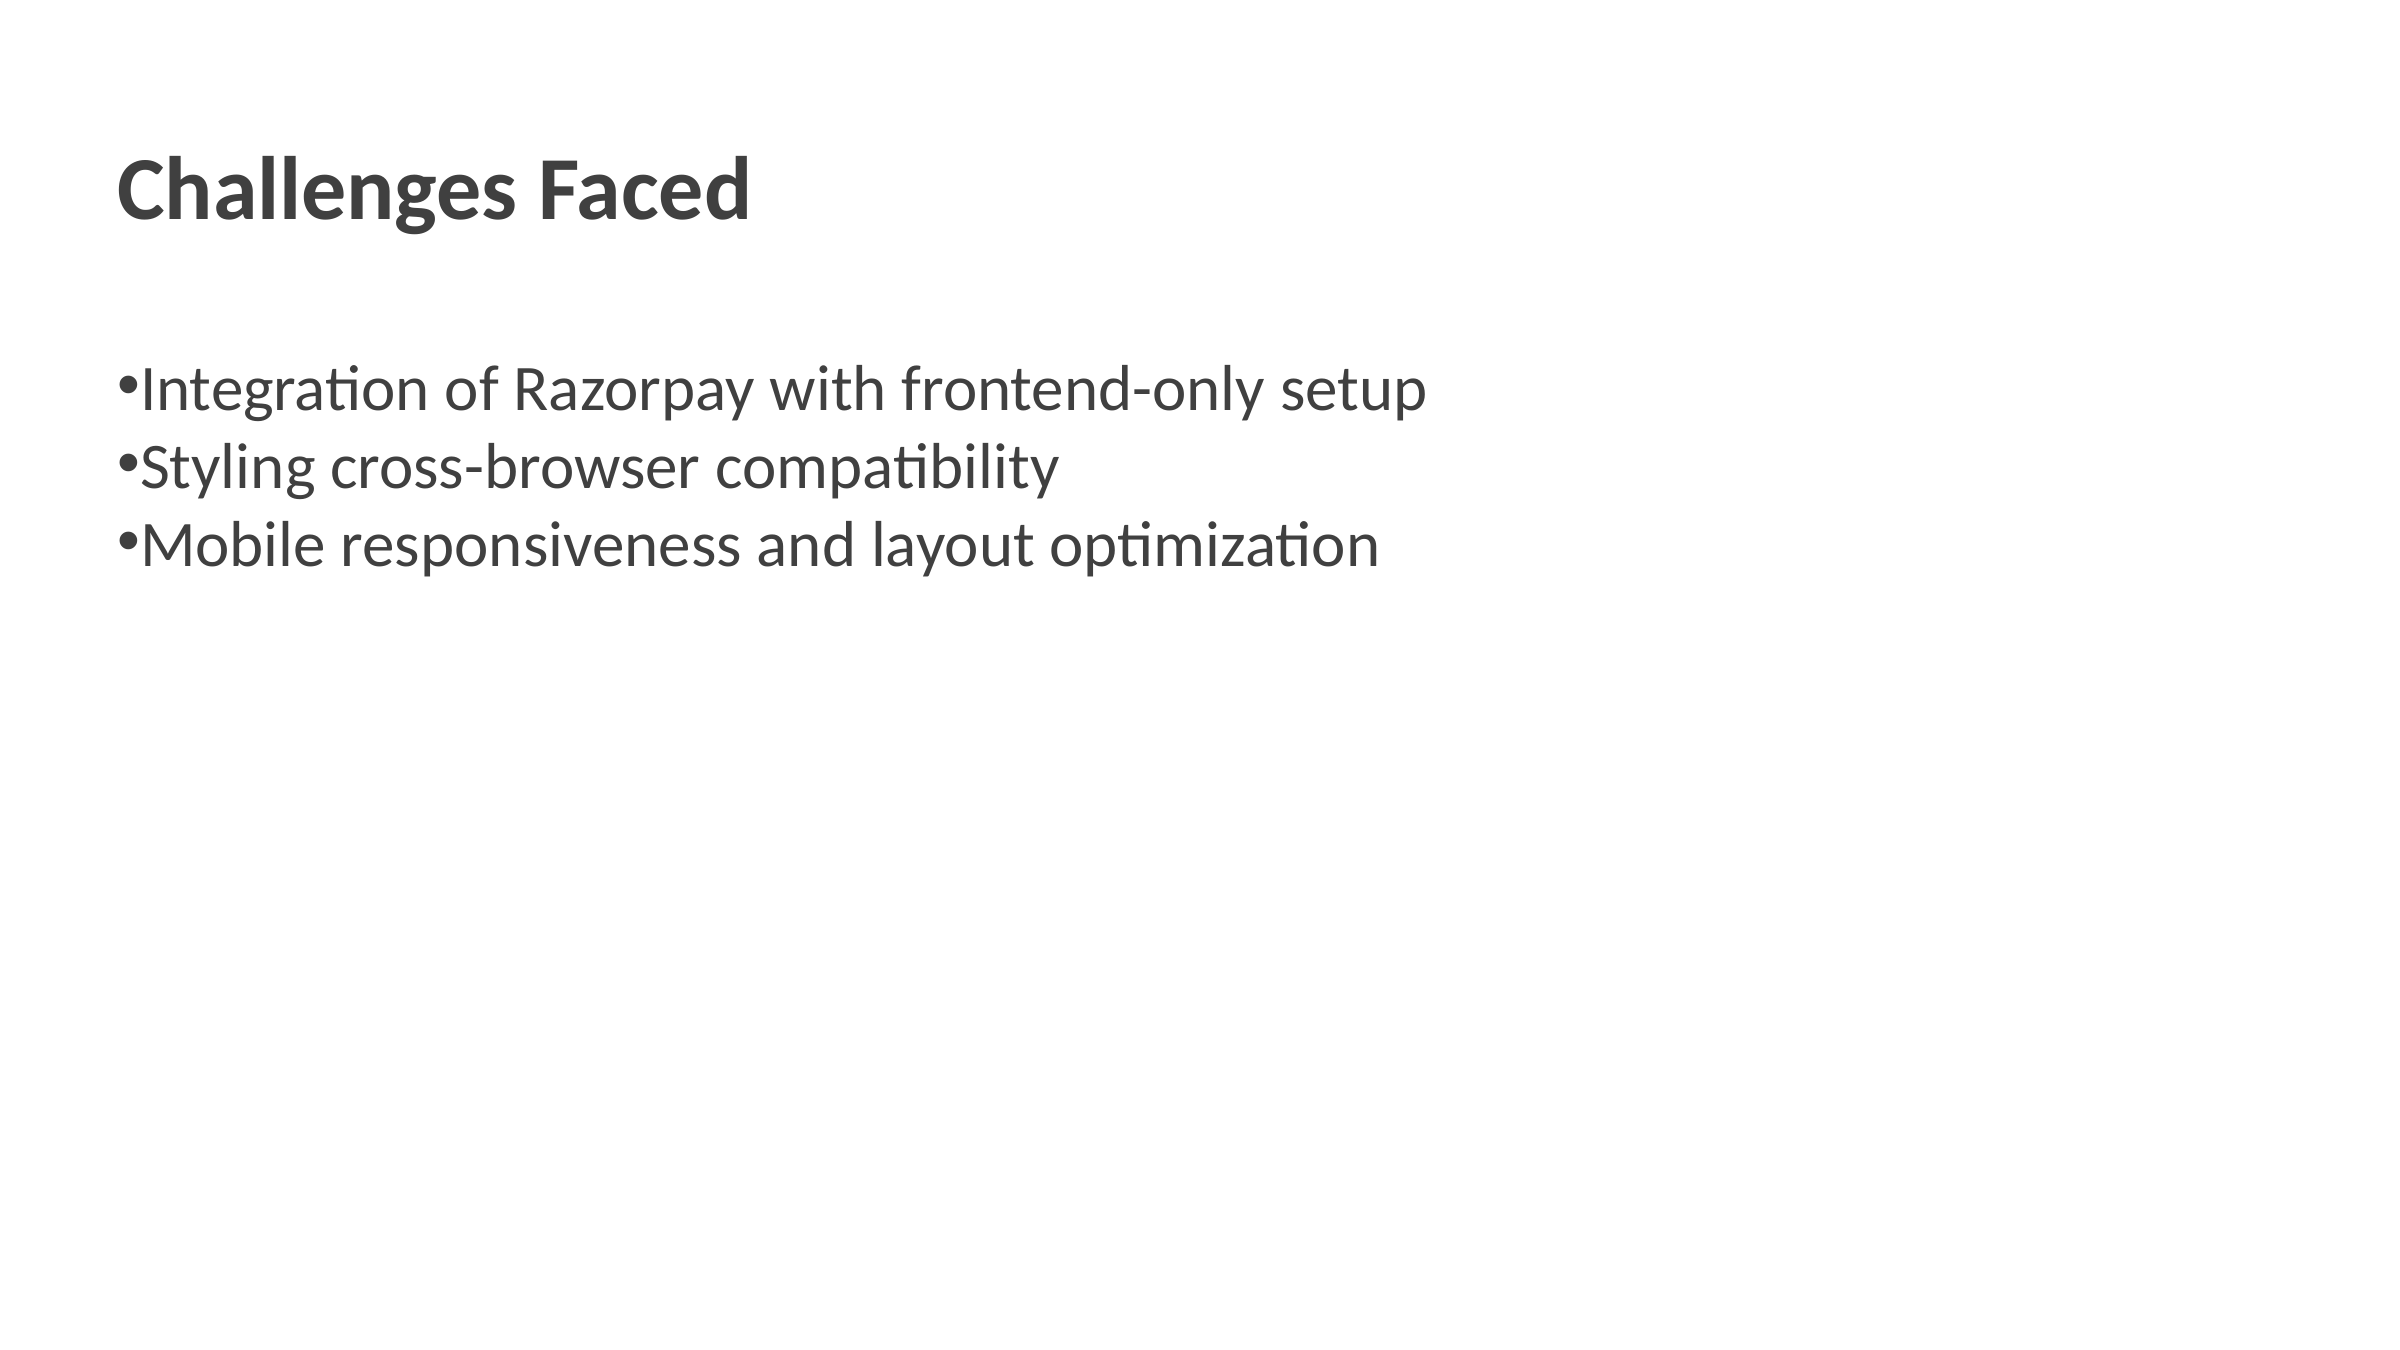

Challenges Faced

Integration of Razorpay with frontend-only setup
Styling cross-browser compatibility
Mobile responsiveness and layout optimization